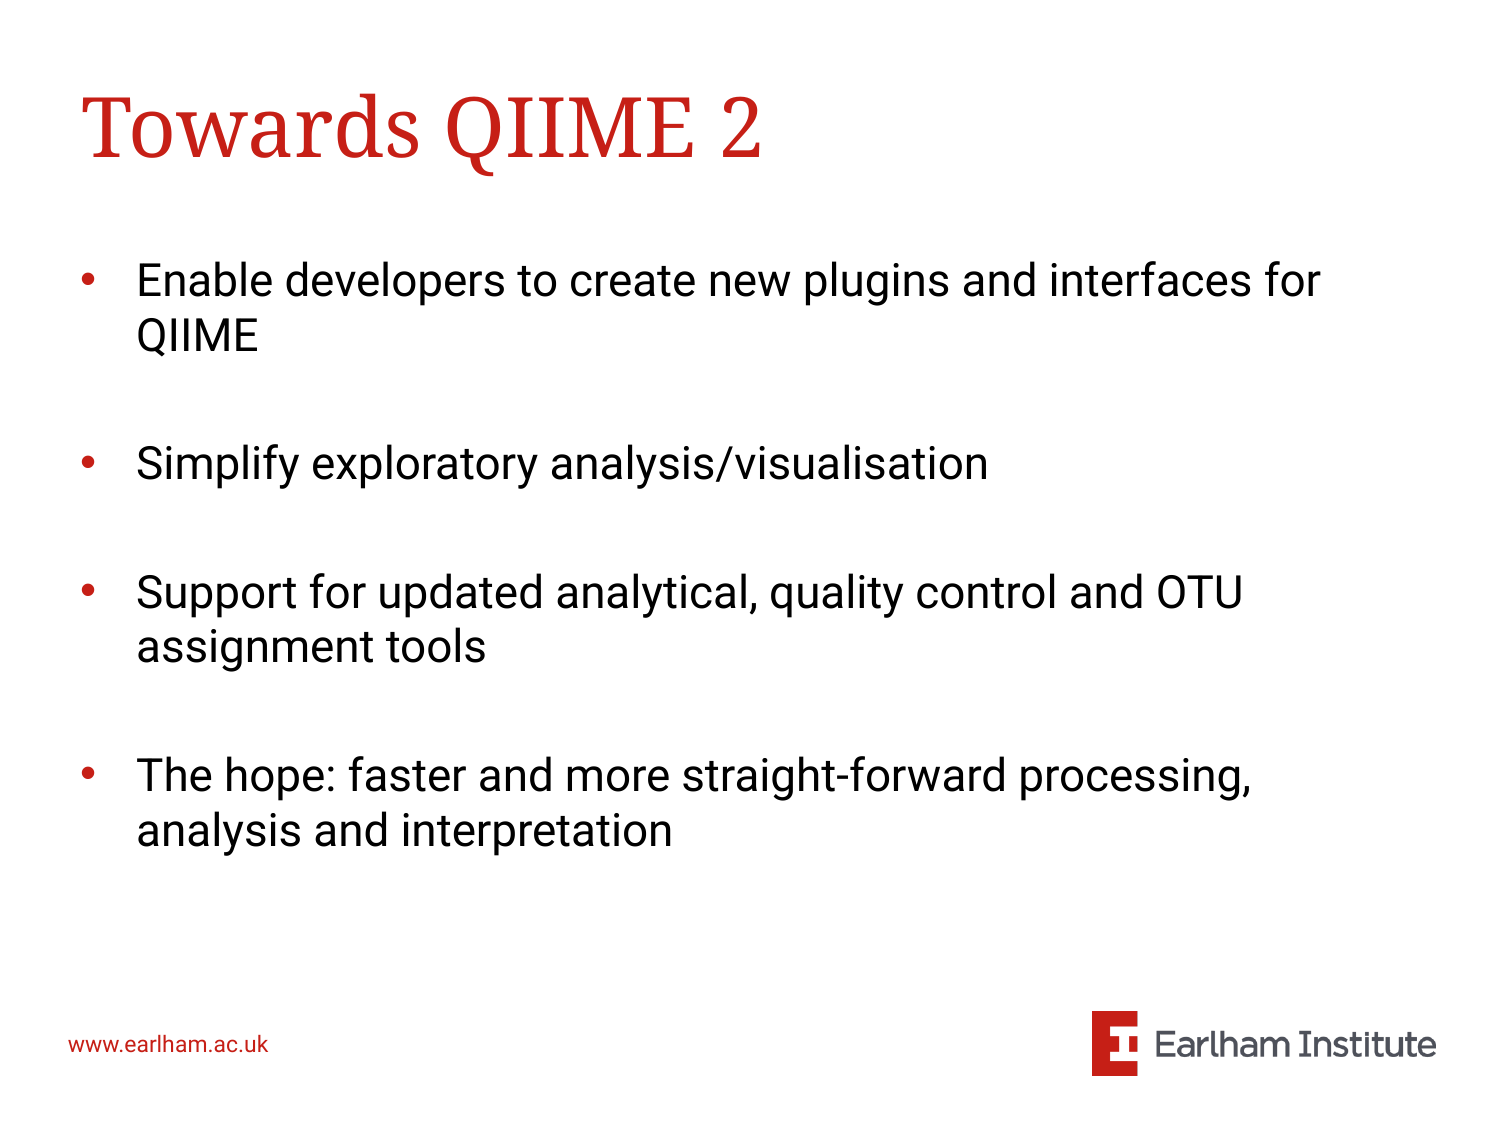

# Towards QIIME 2
Enable developers to create new plugins and interfaces for QIIME

Simplify exploratory analysis/visualisation

Support for updated analytical, quality control and OTU assignment tools

The hope: faster and more straight-forward processing, analysis and interpretation